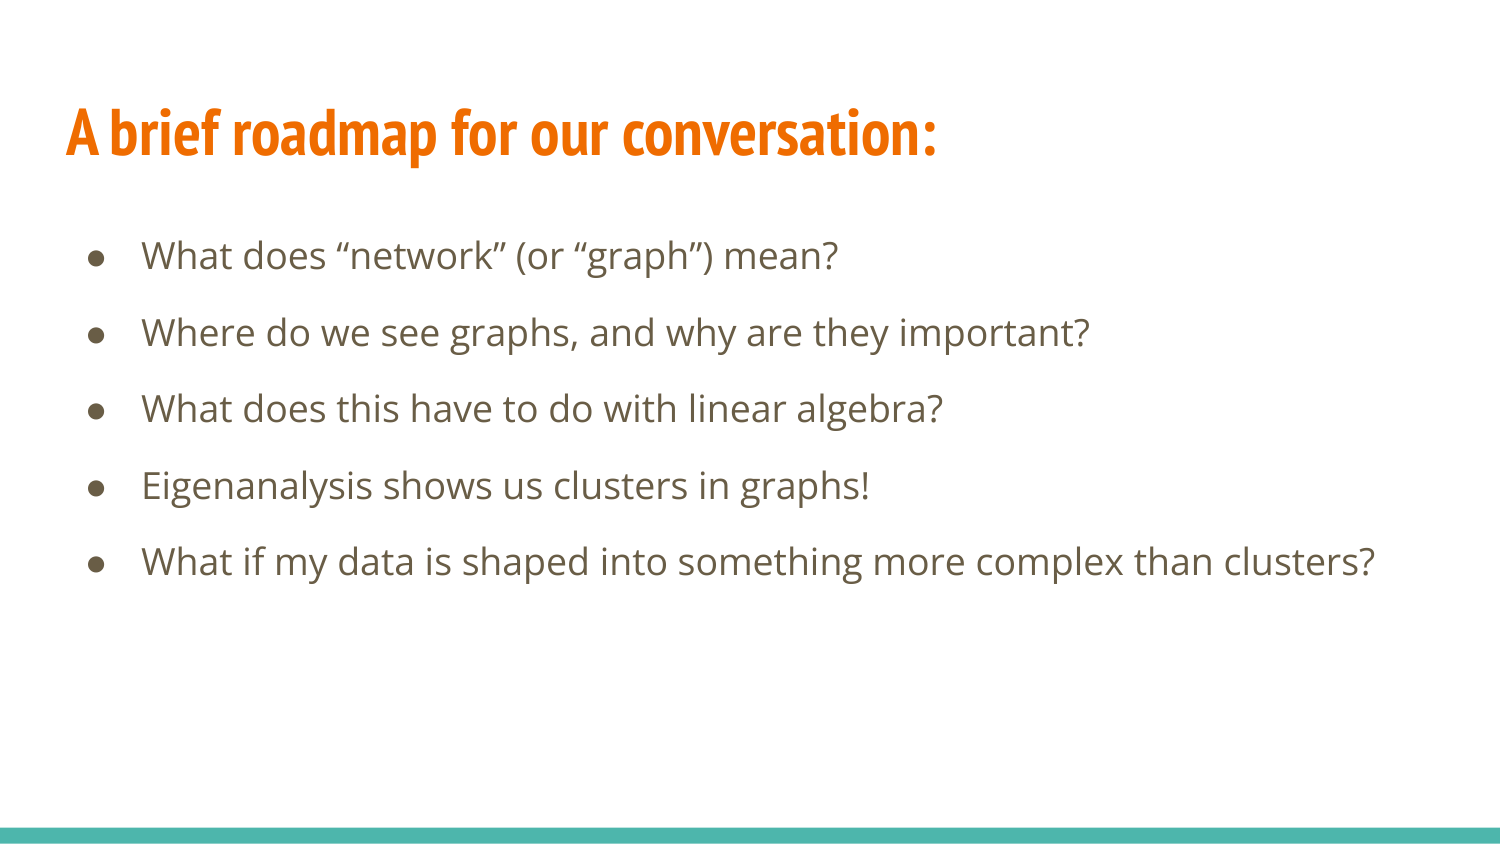

# A brief roadmap for our conversation:
What does “network” (or “graph”) mean?
Where do we see graphs, and why are they important?
What does this have to do with linear algebra?
Eigenanalysis shows us clusters in graphs!
What if my data is shaped into something more complex than clusters?